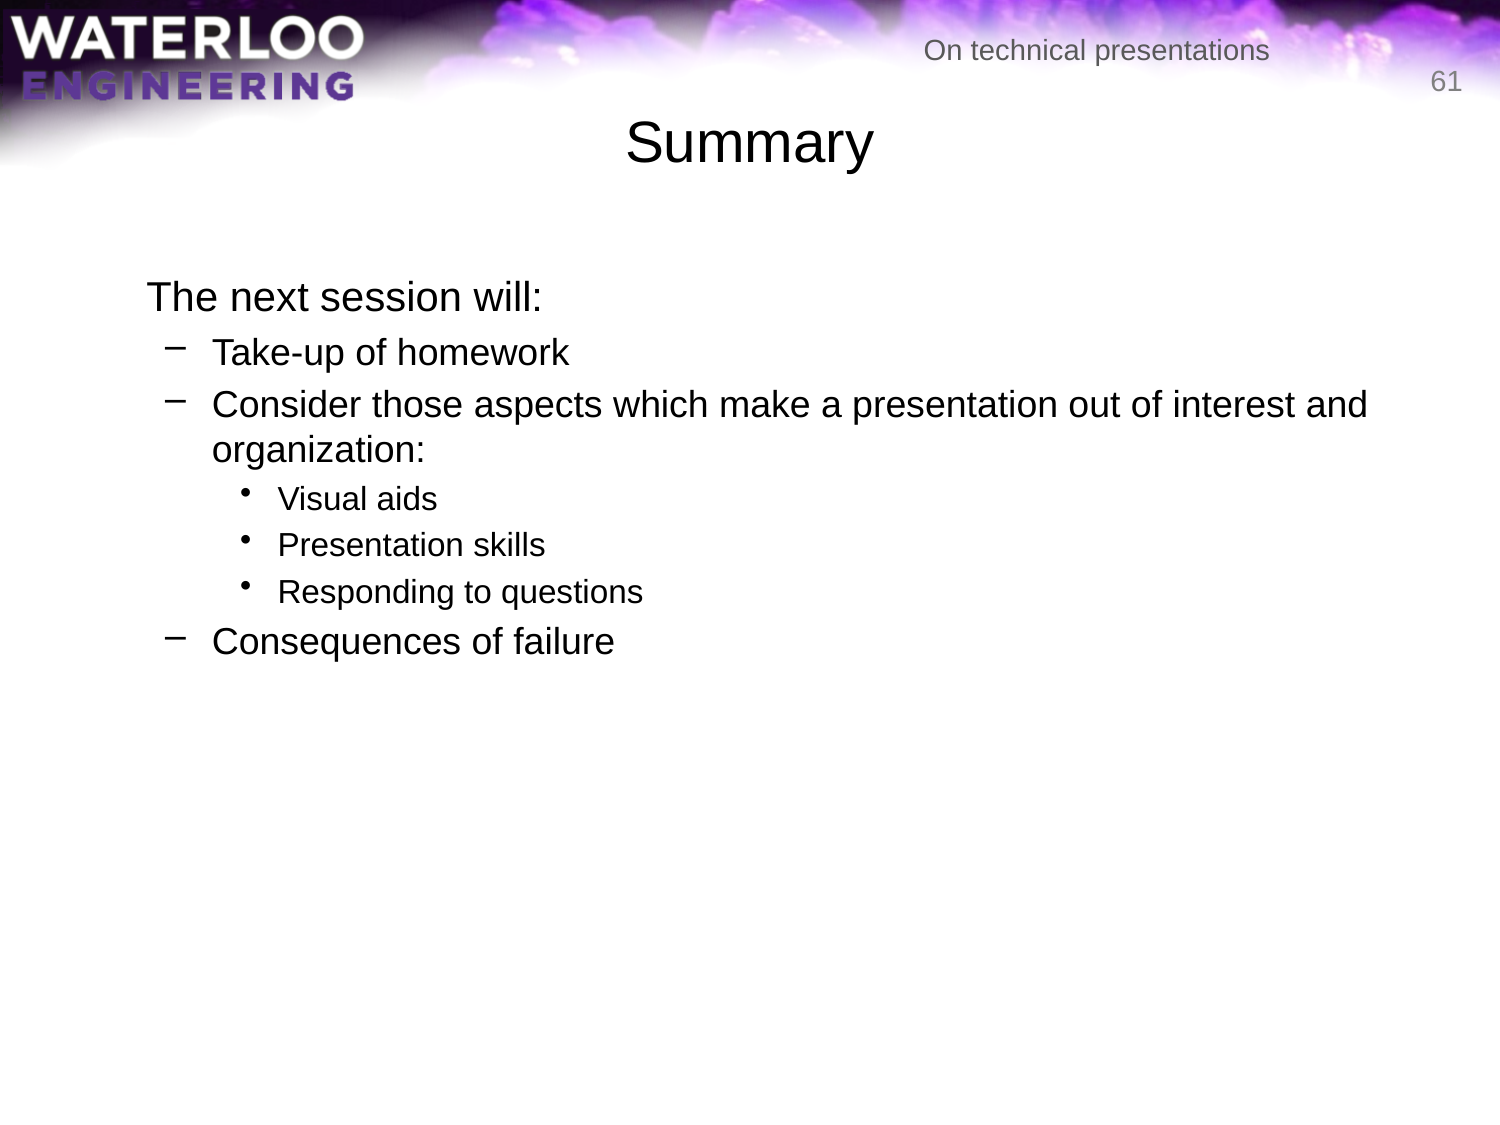

# Summary
61
	The next session will:
Take-up of homework
Consider those aspects which make a presentation out of interest and organization:
Visual aids
Presentation skills
Responding to questions
Consequences of failure